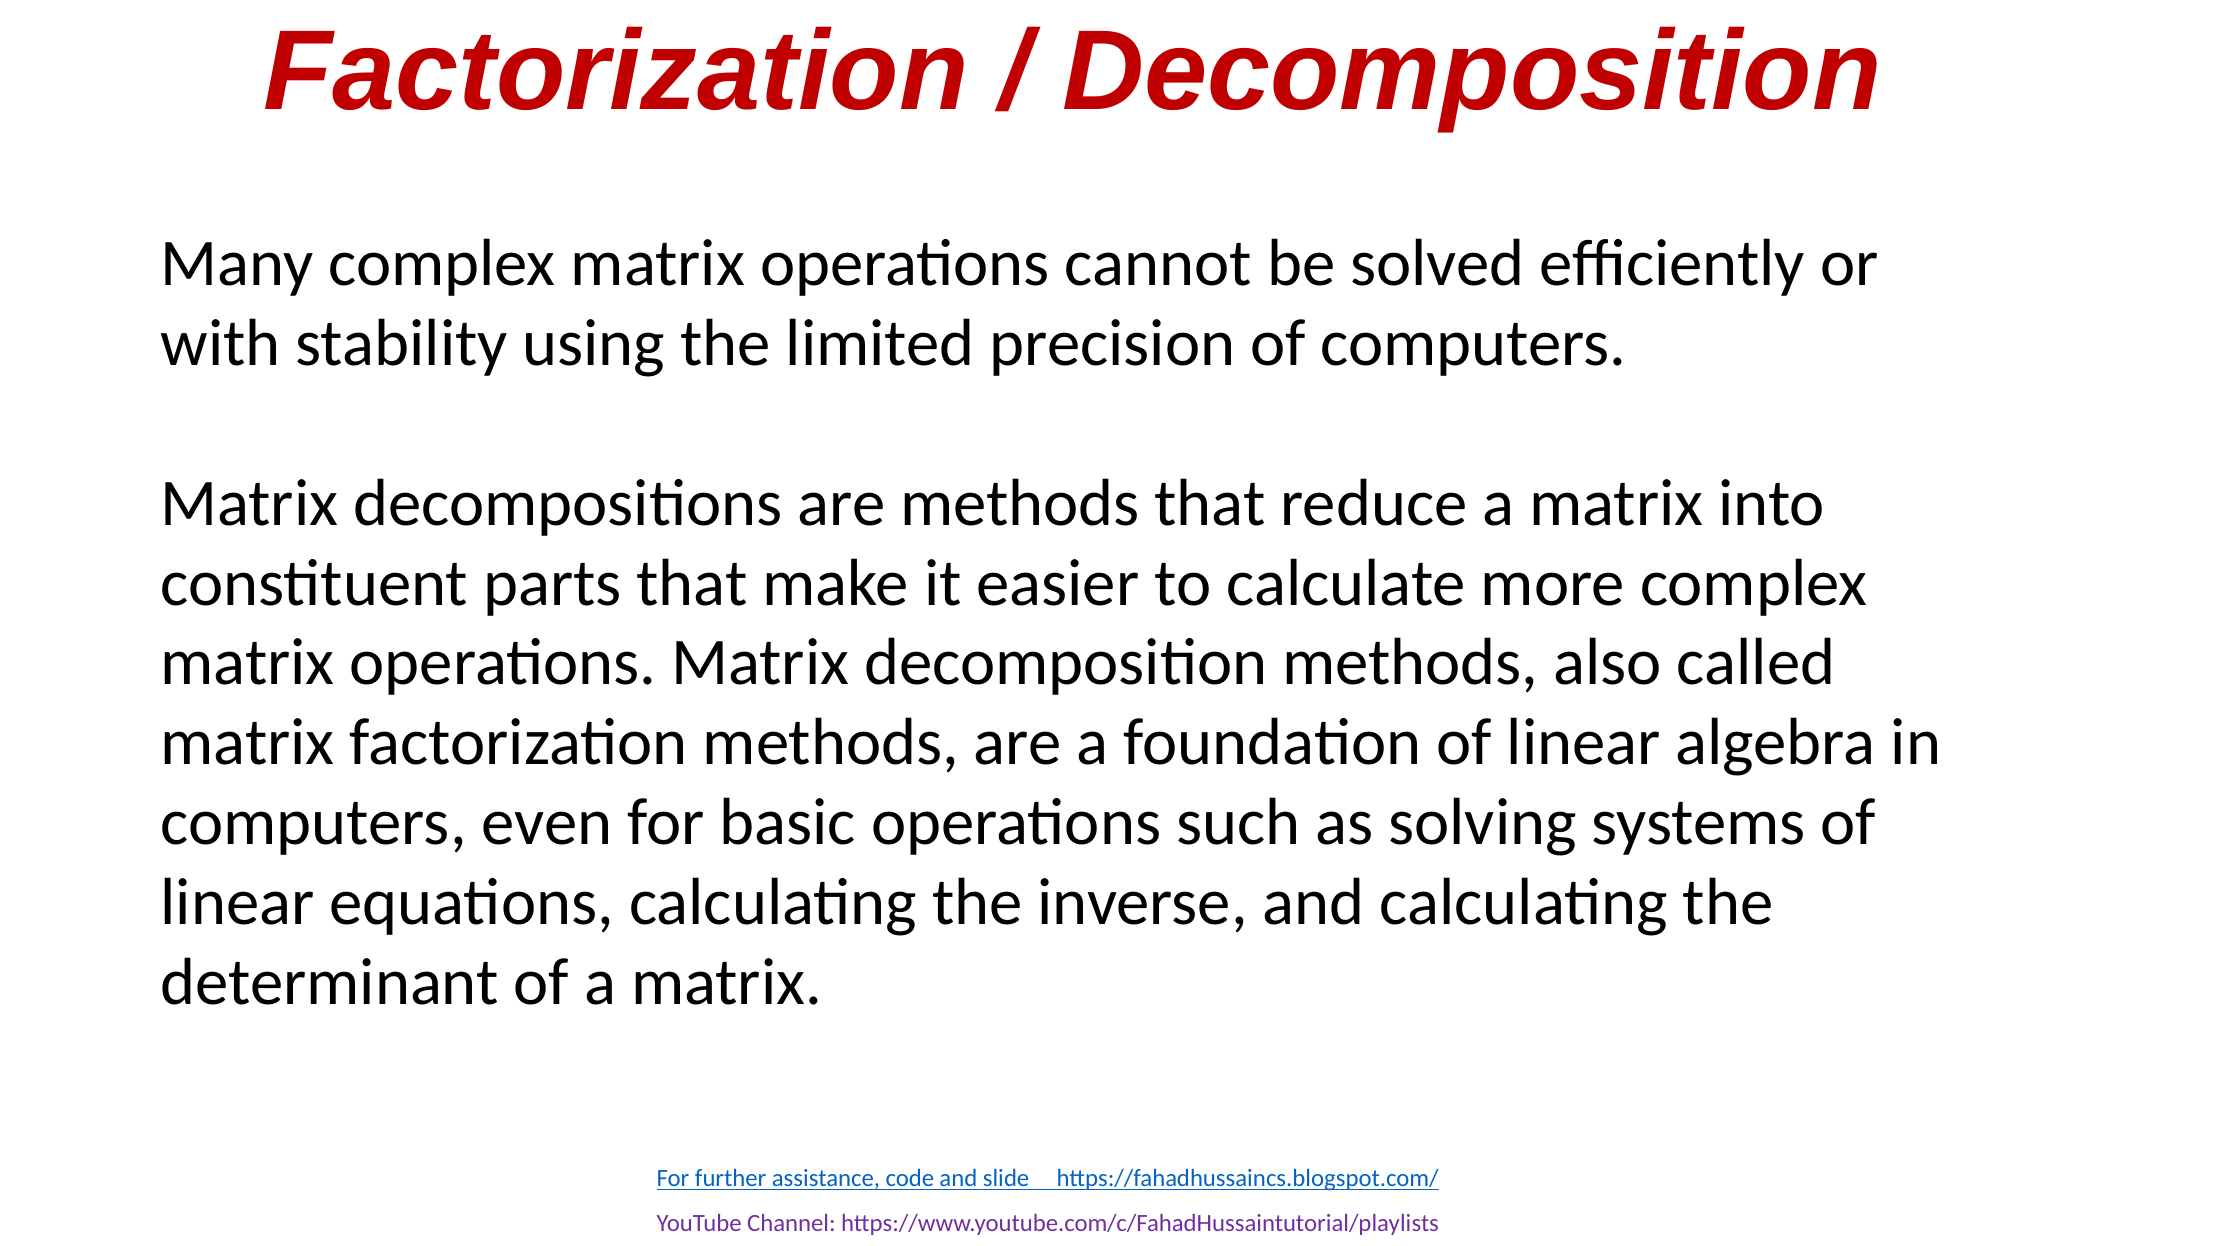

# Factorization / Decomposition
Many complex matrix operations cannot be solved efficiently or with stability using the limited precision of computers.

Matrix decompositions are methods that reduce a matrix into constituent parts that make it easier to calculate more complex matrix operations. Matrix decomposition methods, also called matrix factorization methods, are a foundation of linear algebra in computers, even for basic operations such as solving systems of linear equations, calculating the inverse, and calculating the determinant of a matrix.
For further assistance, code and slide     https://fahadhussaincs.blogspot.com/
YouTube Channel: https://www.youtube.com/c/FahadHussaintutorial/playlists